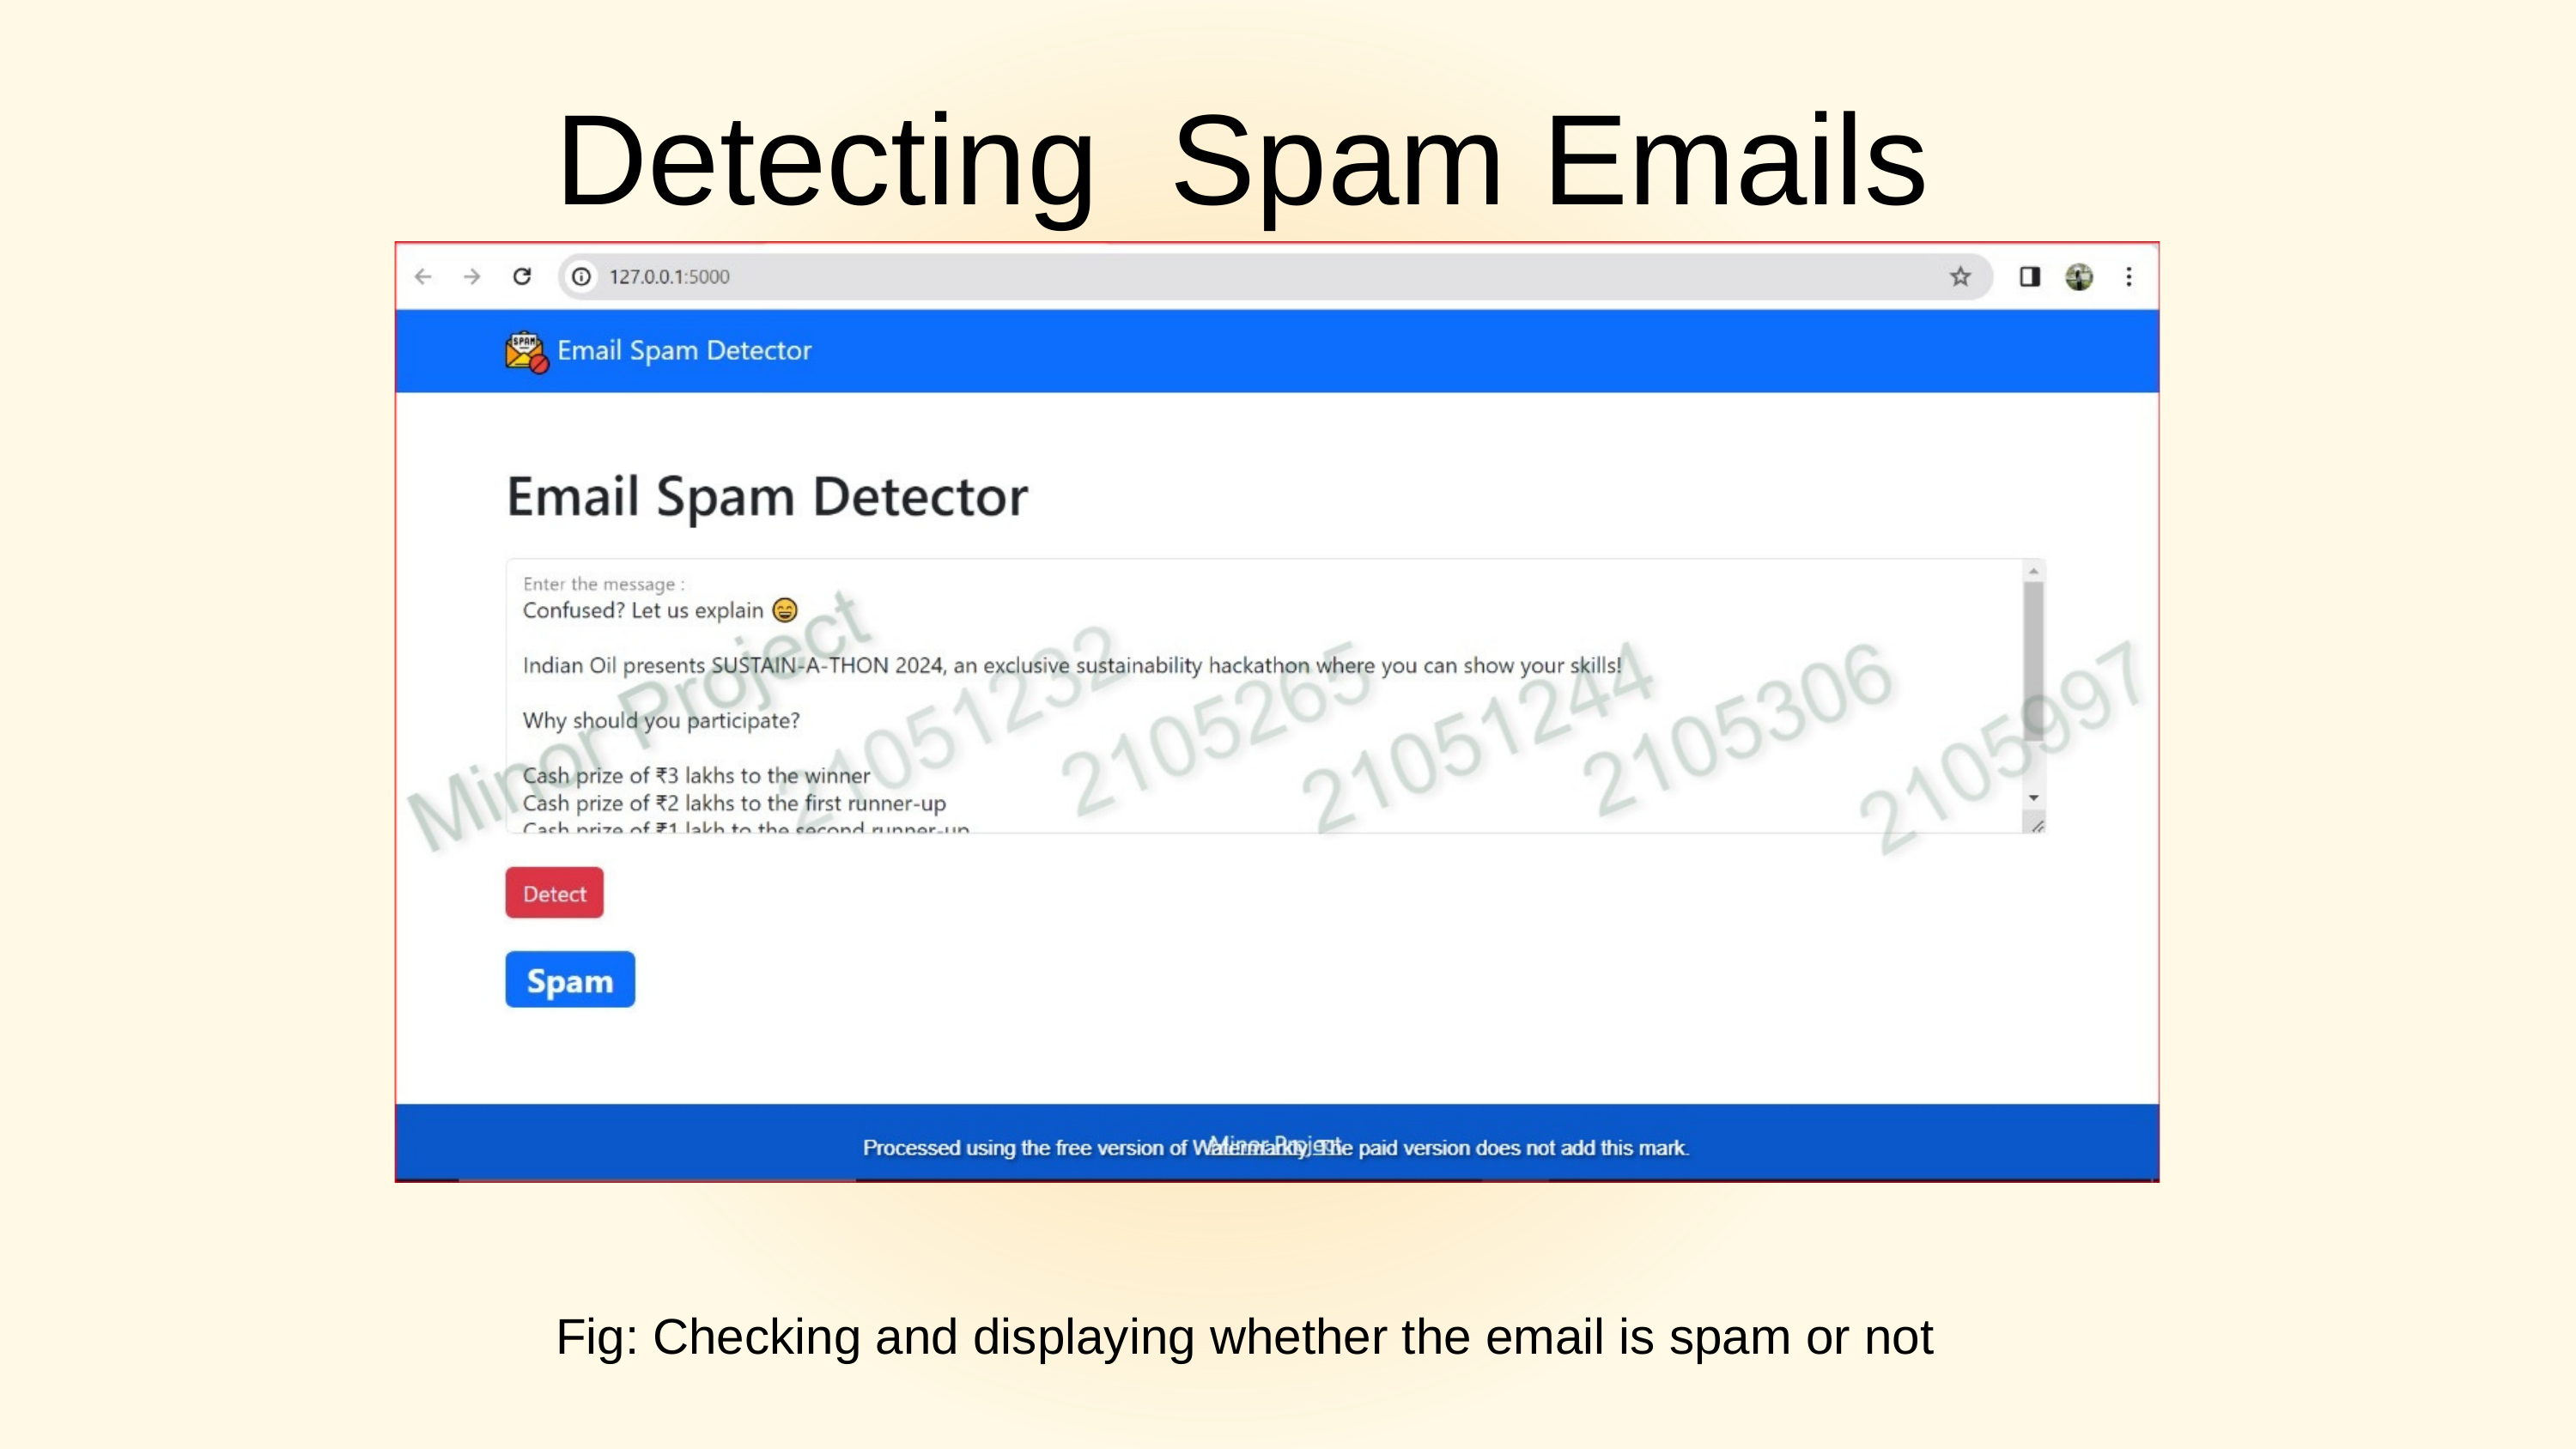

Detecting  Spam Emails

Fig: Checking and displaying whether the email is spam or not